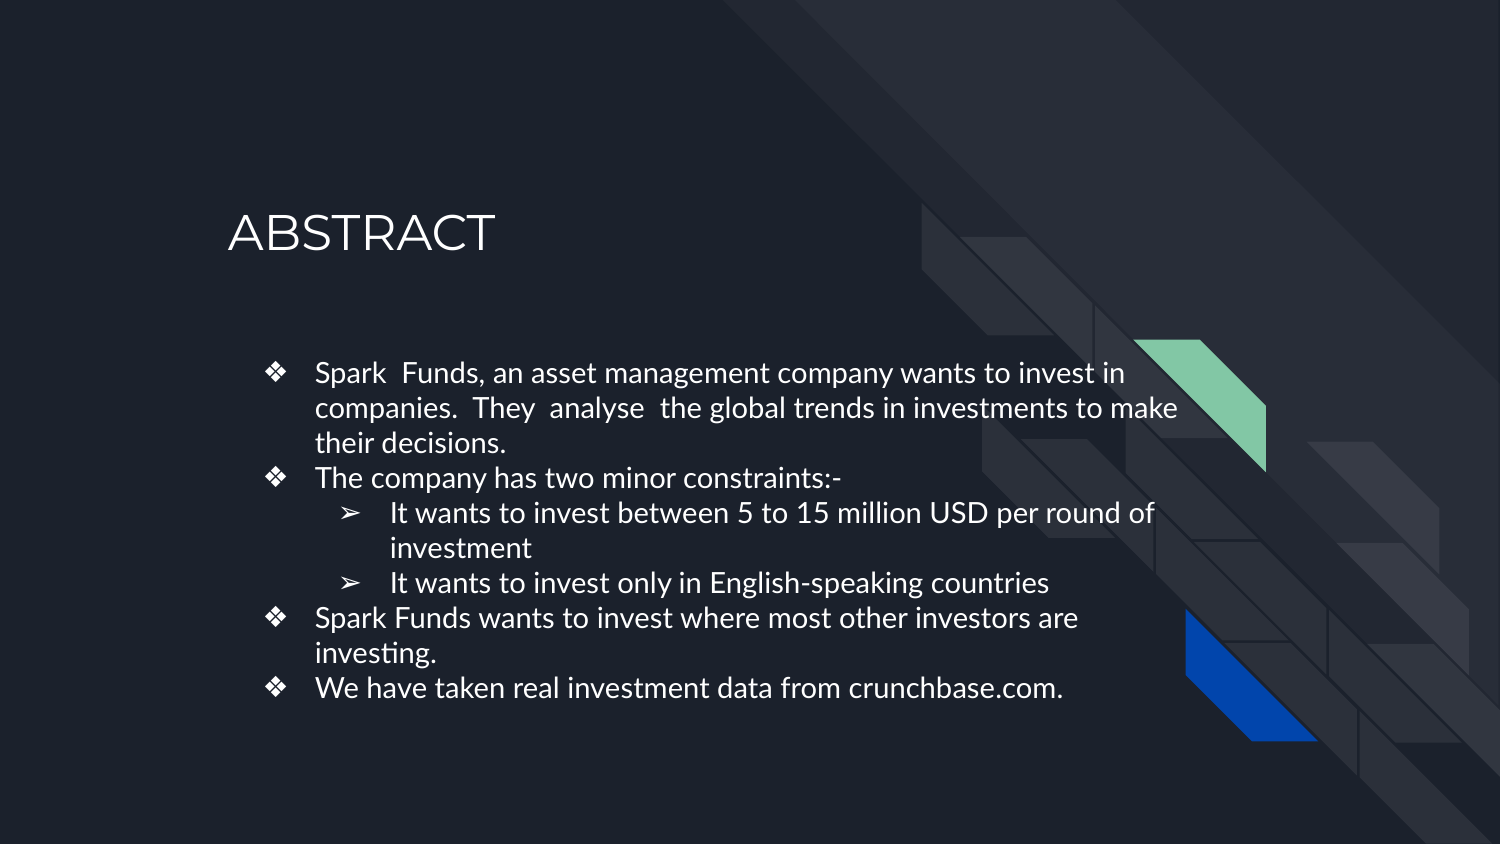

# ABSTRACT
Spark  Funds, an asset management company wants to invest in companies.  They  analyse  the global trends in investments to make their decisions.
The company has two minor constraints:-
It wants to invest between 5 to 15 million USD per round of investment
It wants to invest only in English-speaking countries
Spark Funds wants to invest where most other investors are investing.
We have taken real investment data from crunchbase.com.